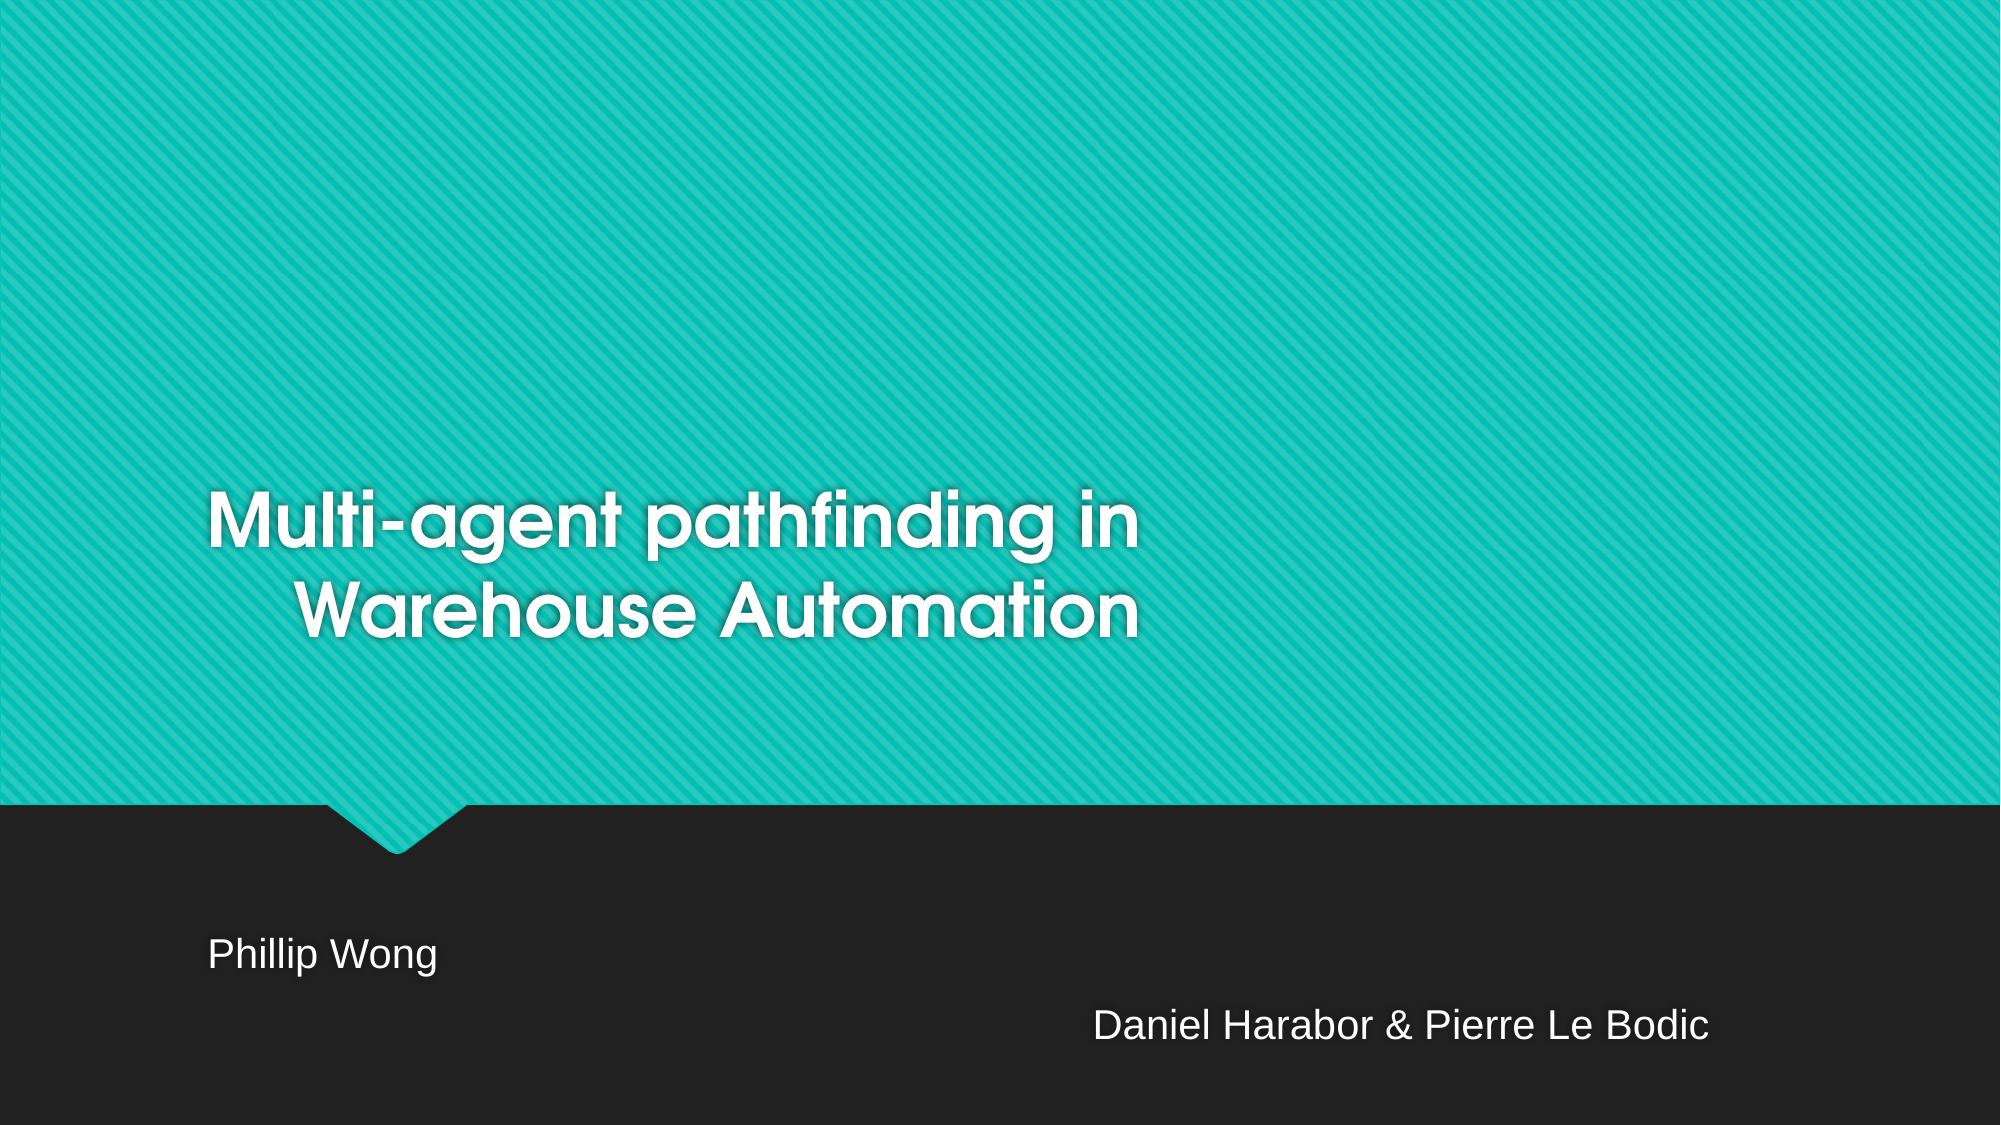

# Multi-agent pathfinding in Warehouse Automation
Phillip Wong
Daniel Harabor & Pierre Le Bodic